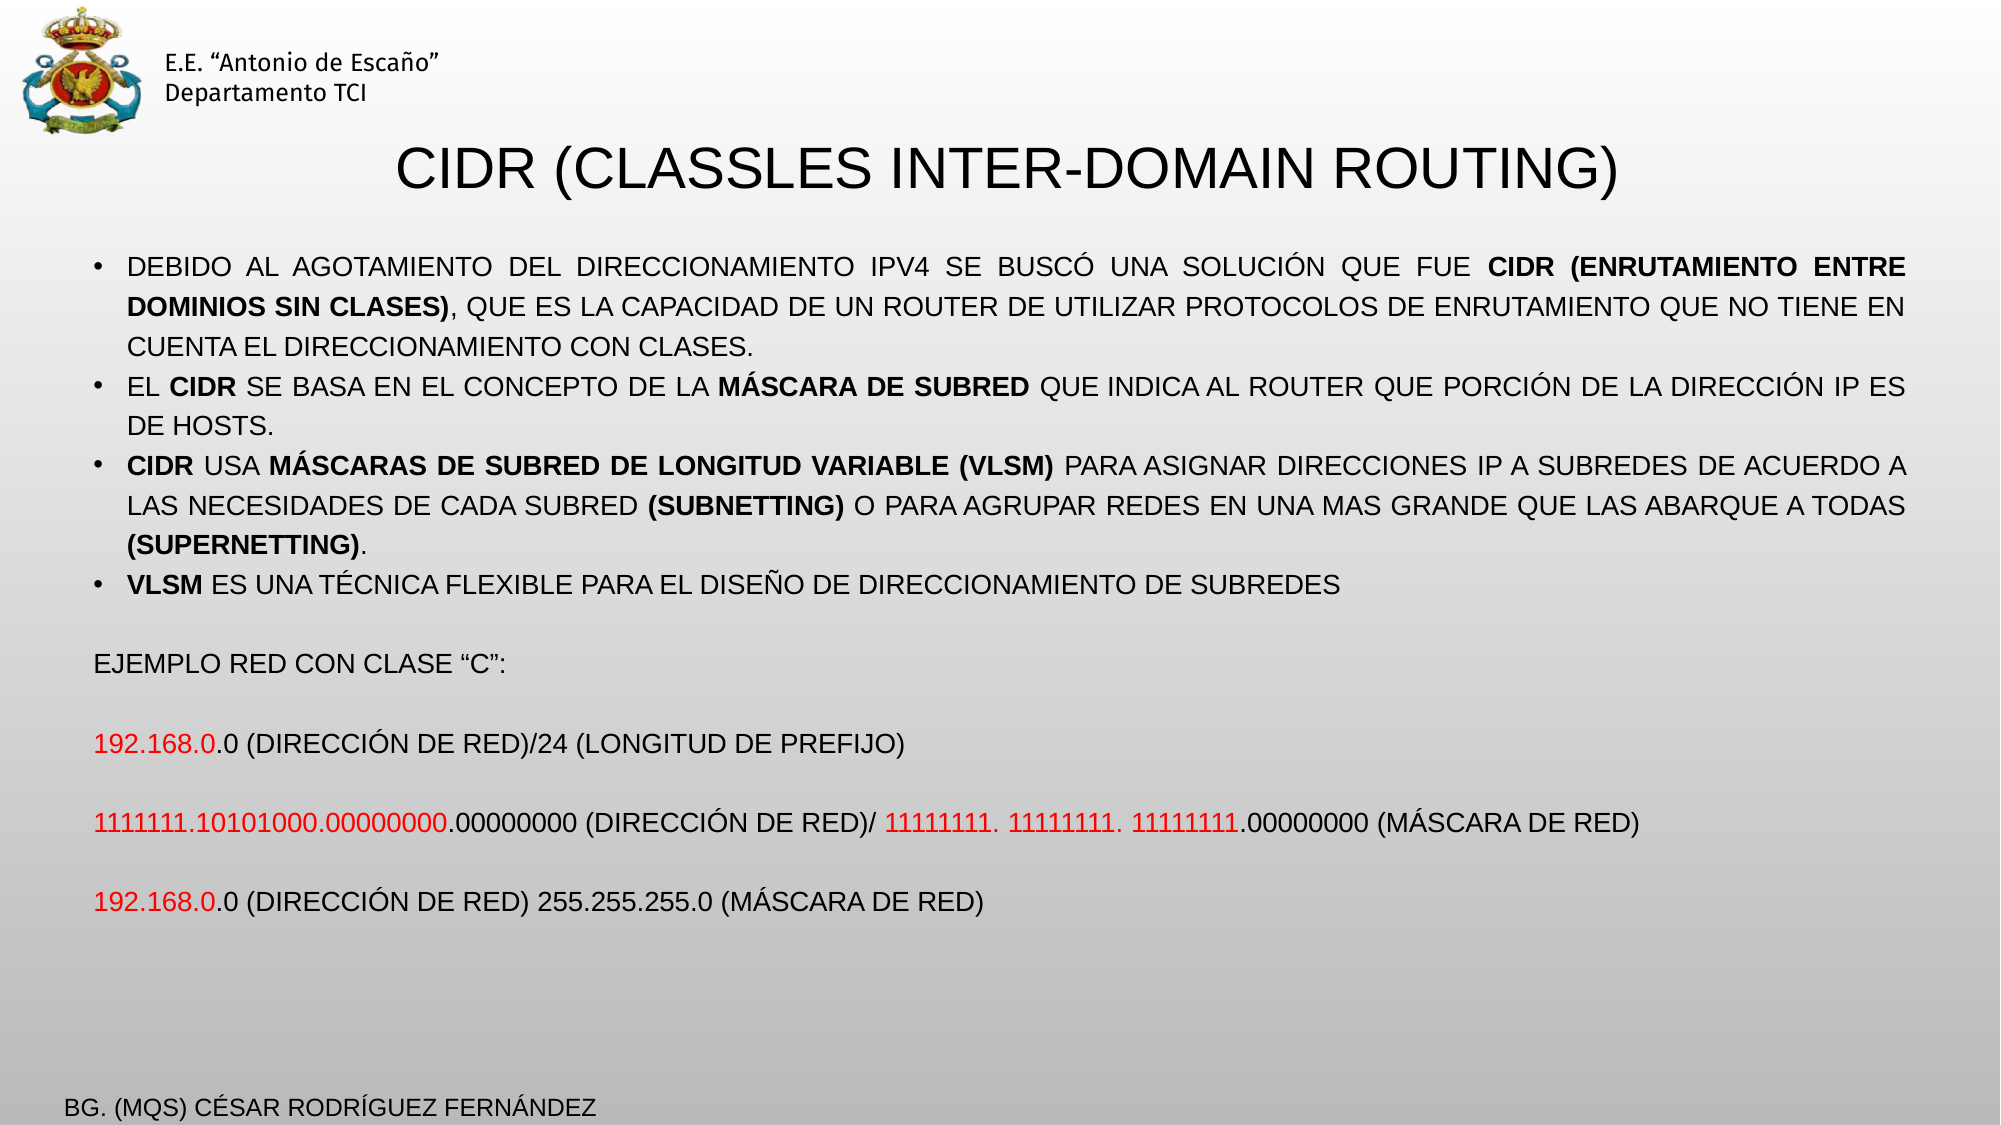

# CIDR (classles inter-domain routing)
DEBIDO al agotamiento del direccionamiento ipv4 se buscó una solución que fue cidr (enrutamiento entre dominios sin clases), QUE ES LA CAPACIDAD DE UN ROUTER DE UTILIZAR PROTOCOLOS DE ENRUTAMIENTO QUE NO TIENE EN CUENTA EL DIRECCIONAMIENTO CON CLASES.
El CIDR se basa en el concepto de la máscara de subred que indica al router que porción de la dirección IP Es de hosts.
CIDR usa máscaras de subred de longitud variable (VLSM) para asignar direcciones IP a subredes de acuerdo a las necesidades de cada subred (SUBNETTING) O para AGRUPAR REDES EN UNA MAS GRANDE QUE LAS ABARQUE A TODAS (SUPERNETTING).
VLSM ES UNA Técnica flexible PARA EL diseño de direccionamiento de subredes

Ejemplo RED CON CLASE “C”:

192.168.0.0 (DIRECCIÓN DE RED)/24 (LONGITUD DE PREFIJO)

1111111.10101000.00000000.00000000 (DIRECCIÓN DE RED)/ 11111111. 11111111. 11111111.00000000 (MÁSCARA DE RED)

192.168.0.0 (DIRECCIÓN DE RED) 255.255.255.0 (MÁSCARA DE RED)